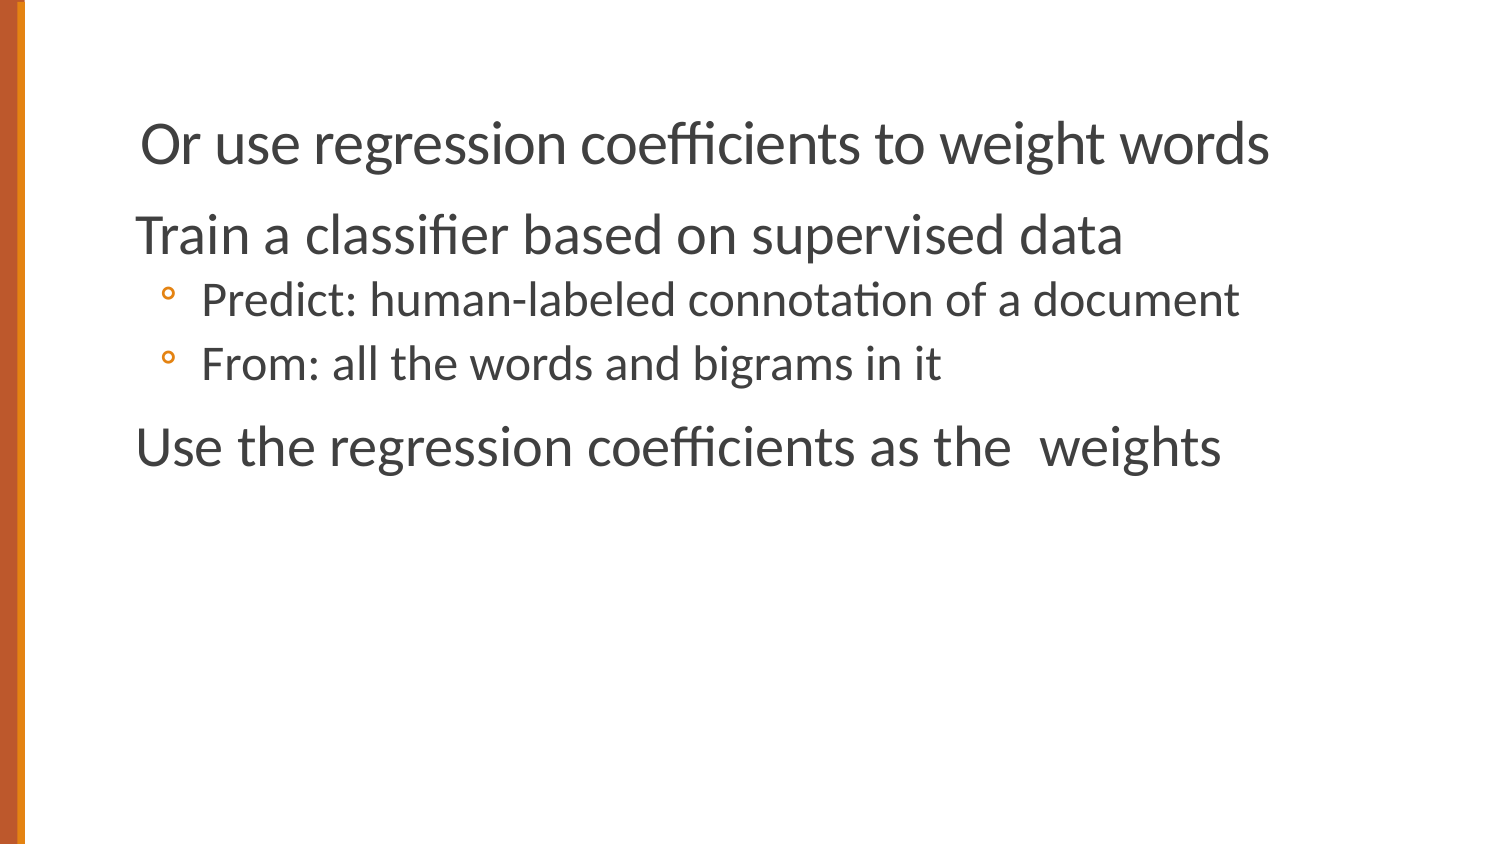

# Or use regression coefficients to weight words
Train a classifier based on supervised data
Predict: human-labeled connotation of a document
From: all the words and bigrams in it
Use the regression coefficients as the  weights
58